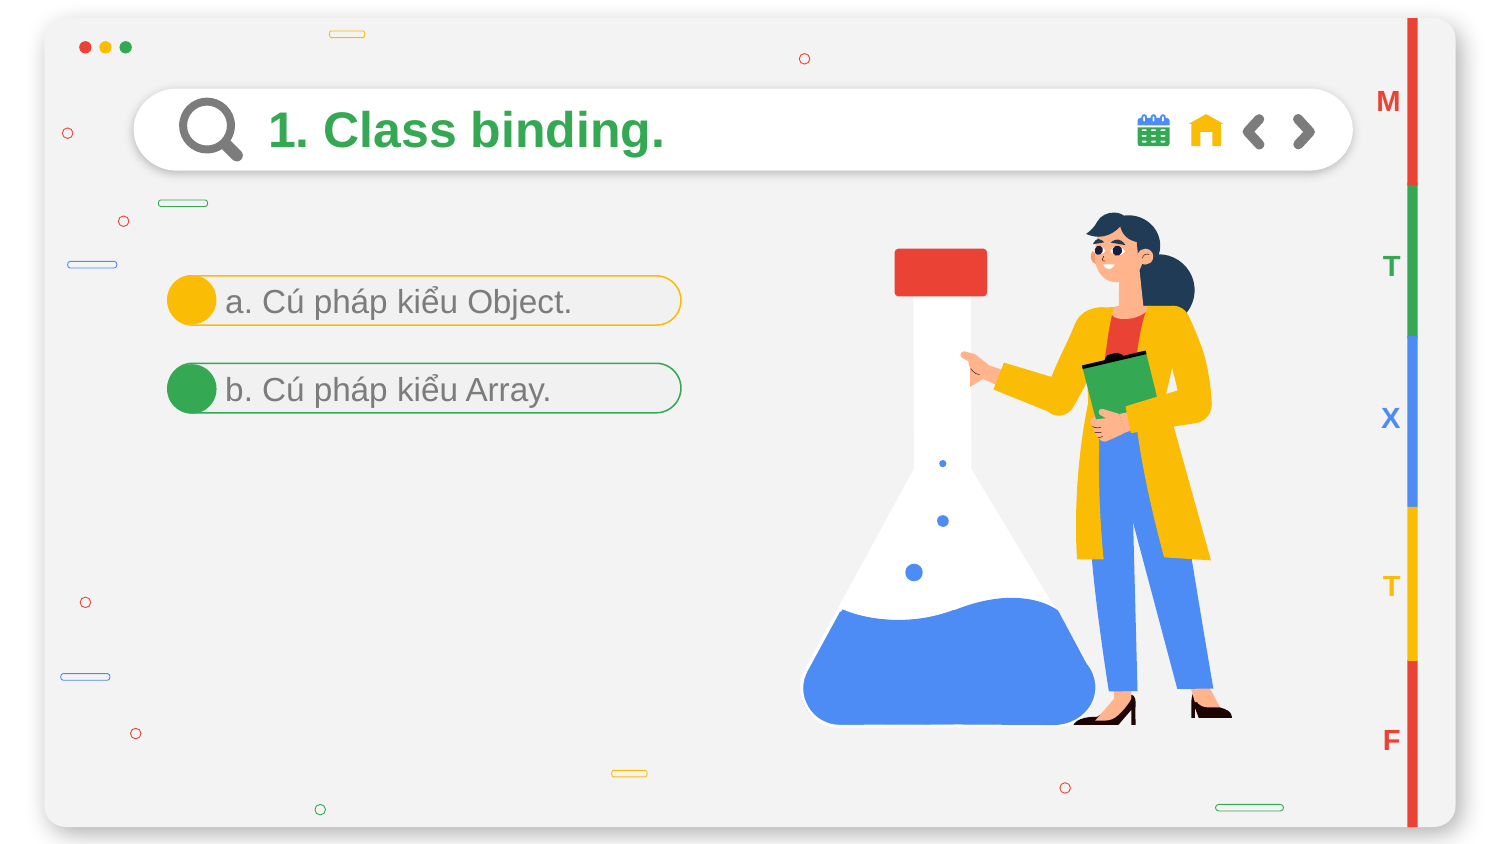

M
# 1. Class binding.

T

a. Cú pháp kiểu Object.

b. Cú pháp kiểu Array.
X

T

F